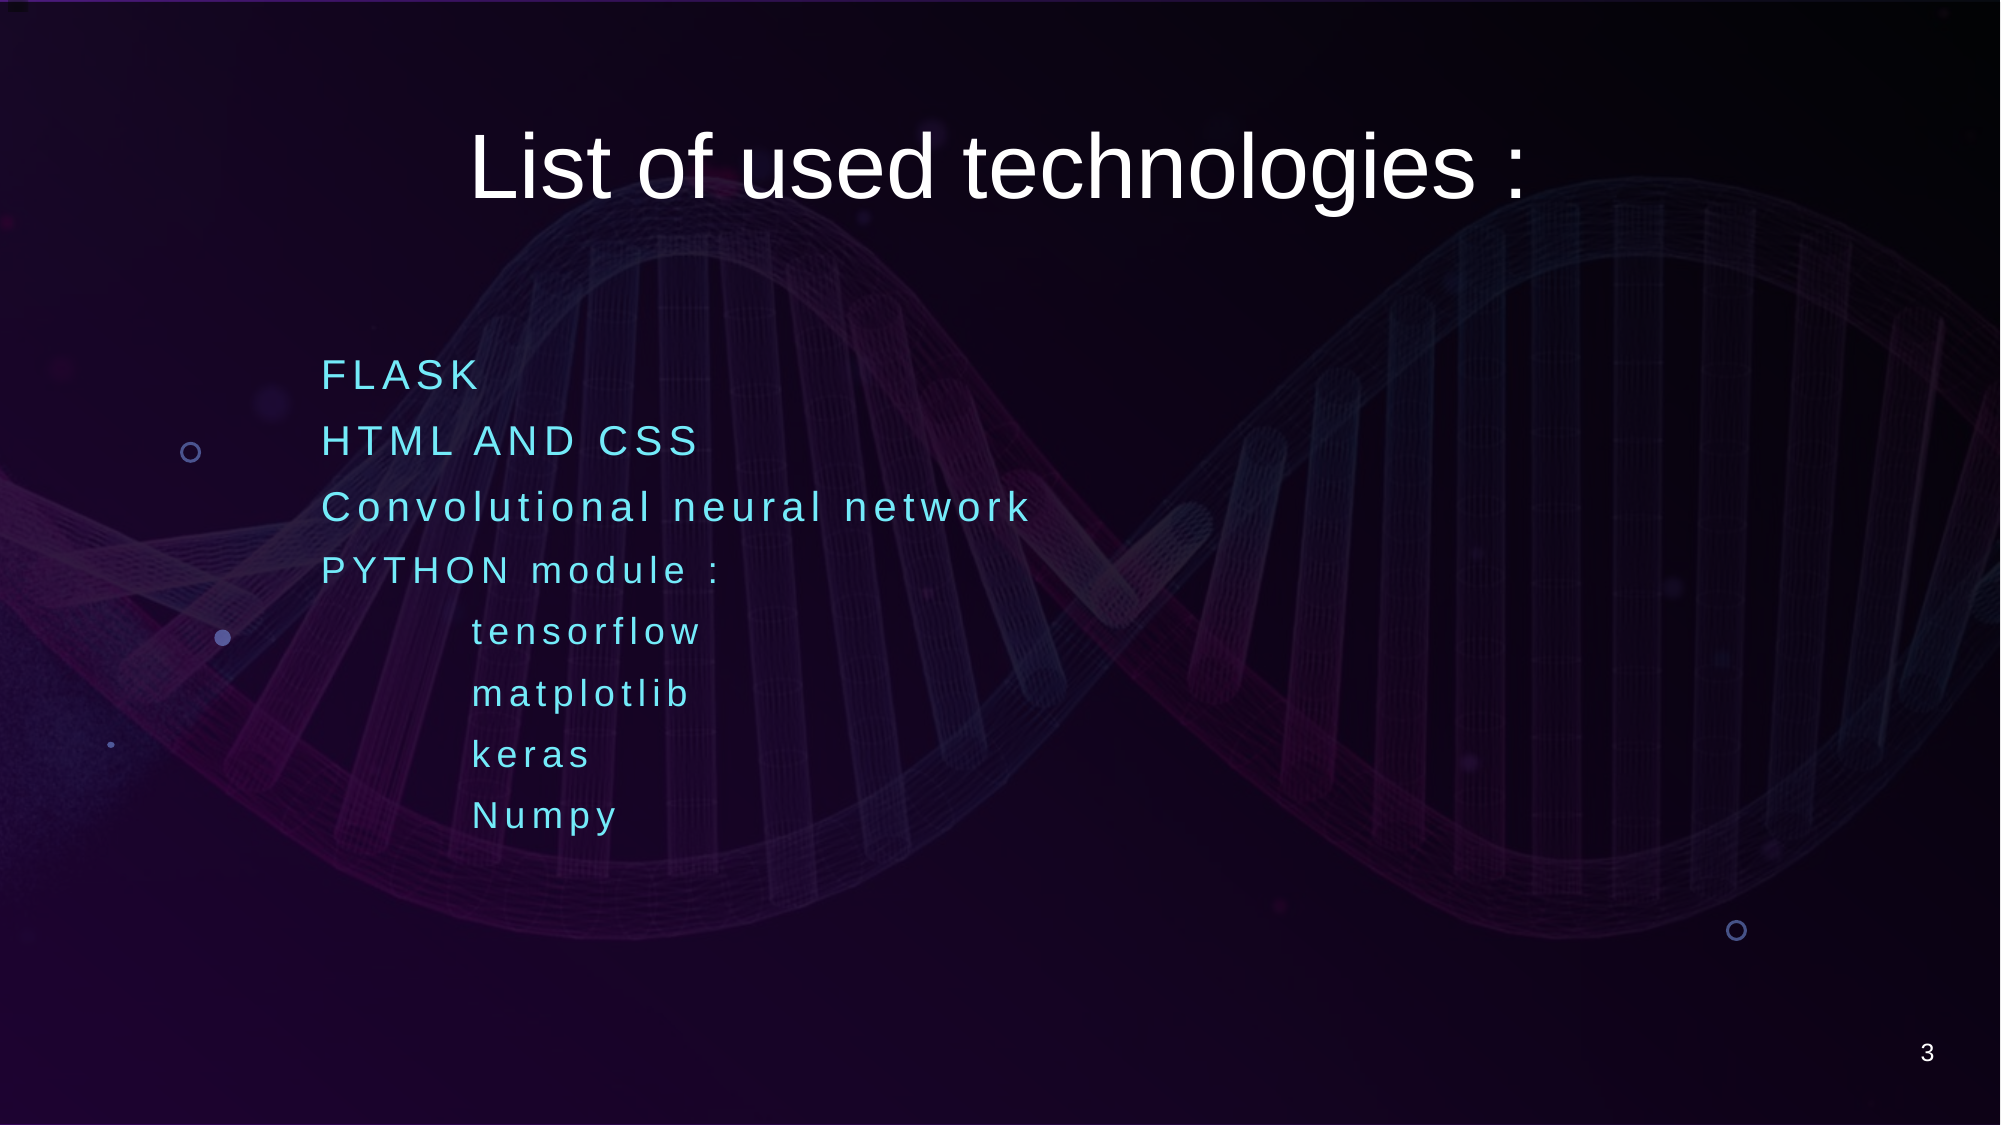

# List of used technologies :
FLASK
HTML AND CSS
Convolutional neural network
PYTHON module :
         tensorflow
         matplotlib
         keras
         Numpy

3